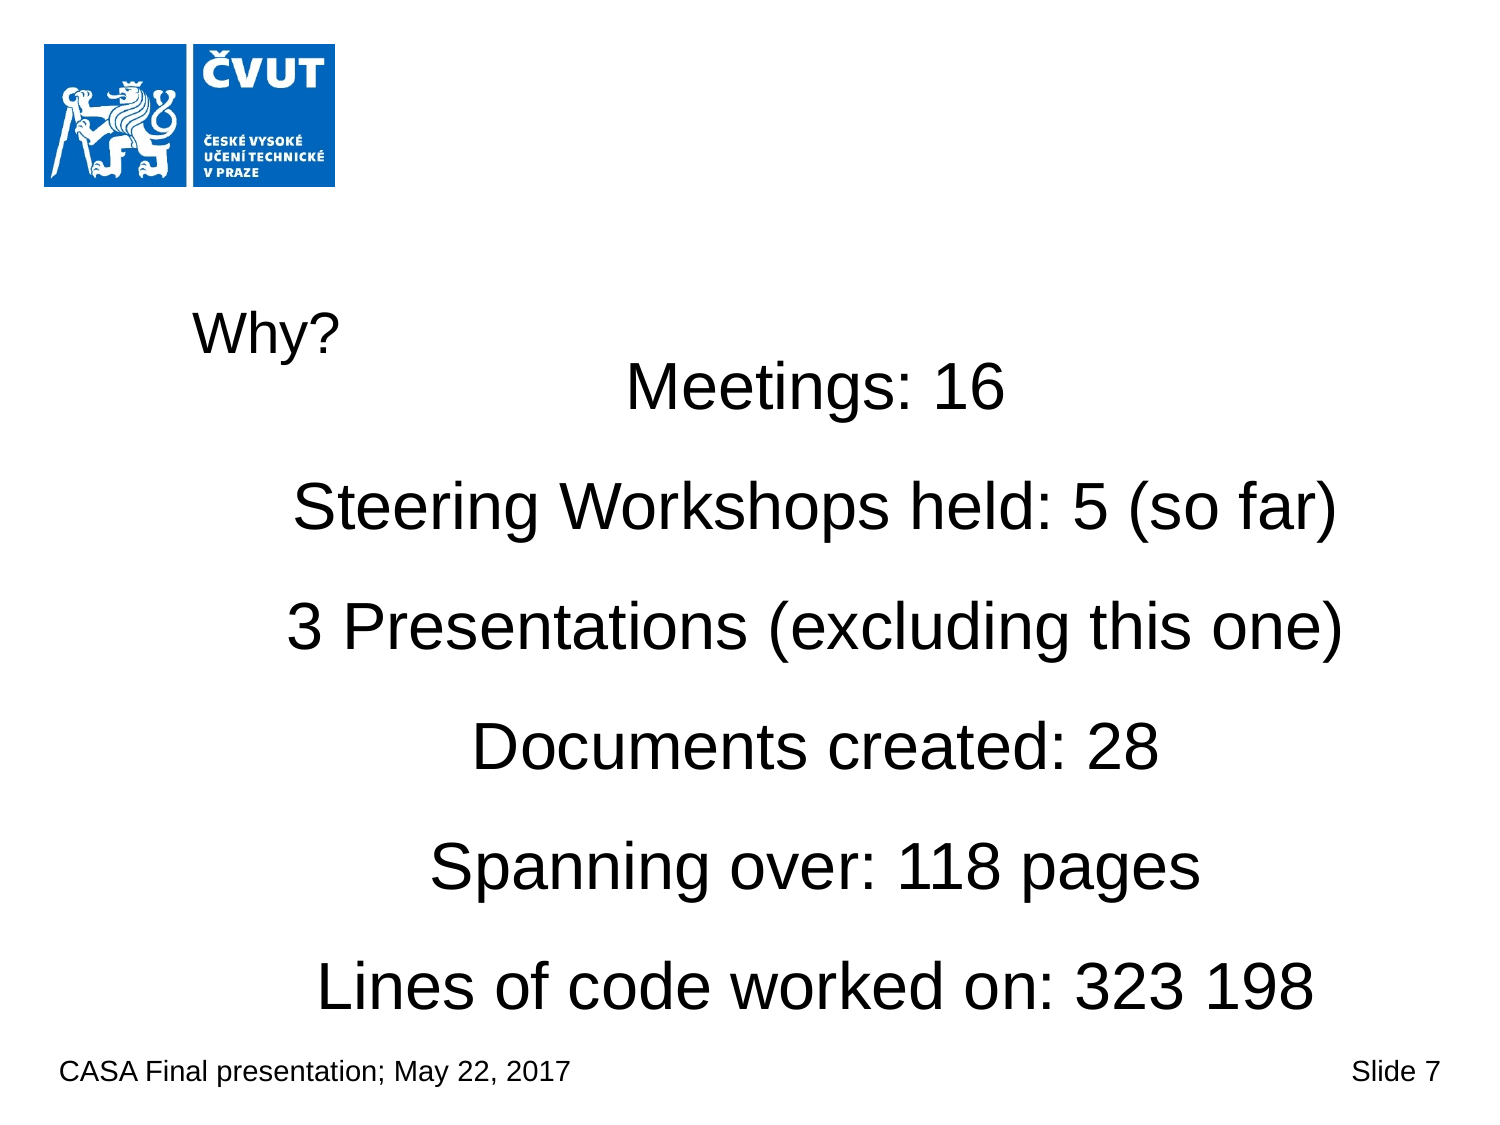

# Why?
Meetings: 16
Steering Workshops held: 5 (so far)
3 Presentations (excluding this one)
Documents created: 28
Spanning over: 118 pages
Lines of code worked on: 323 198